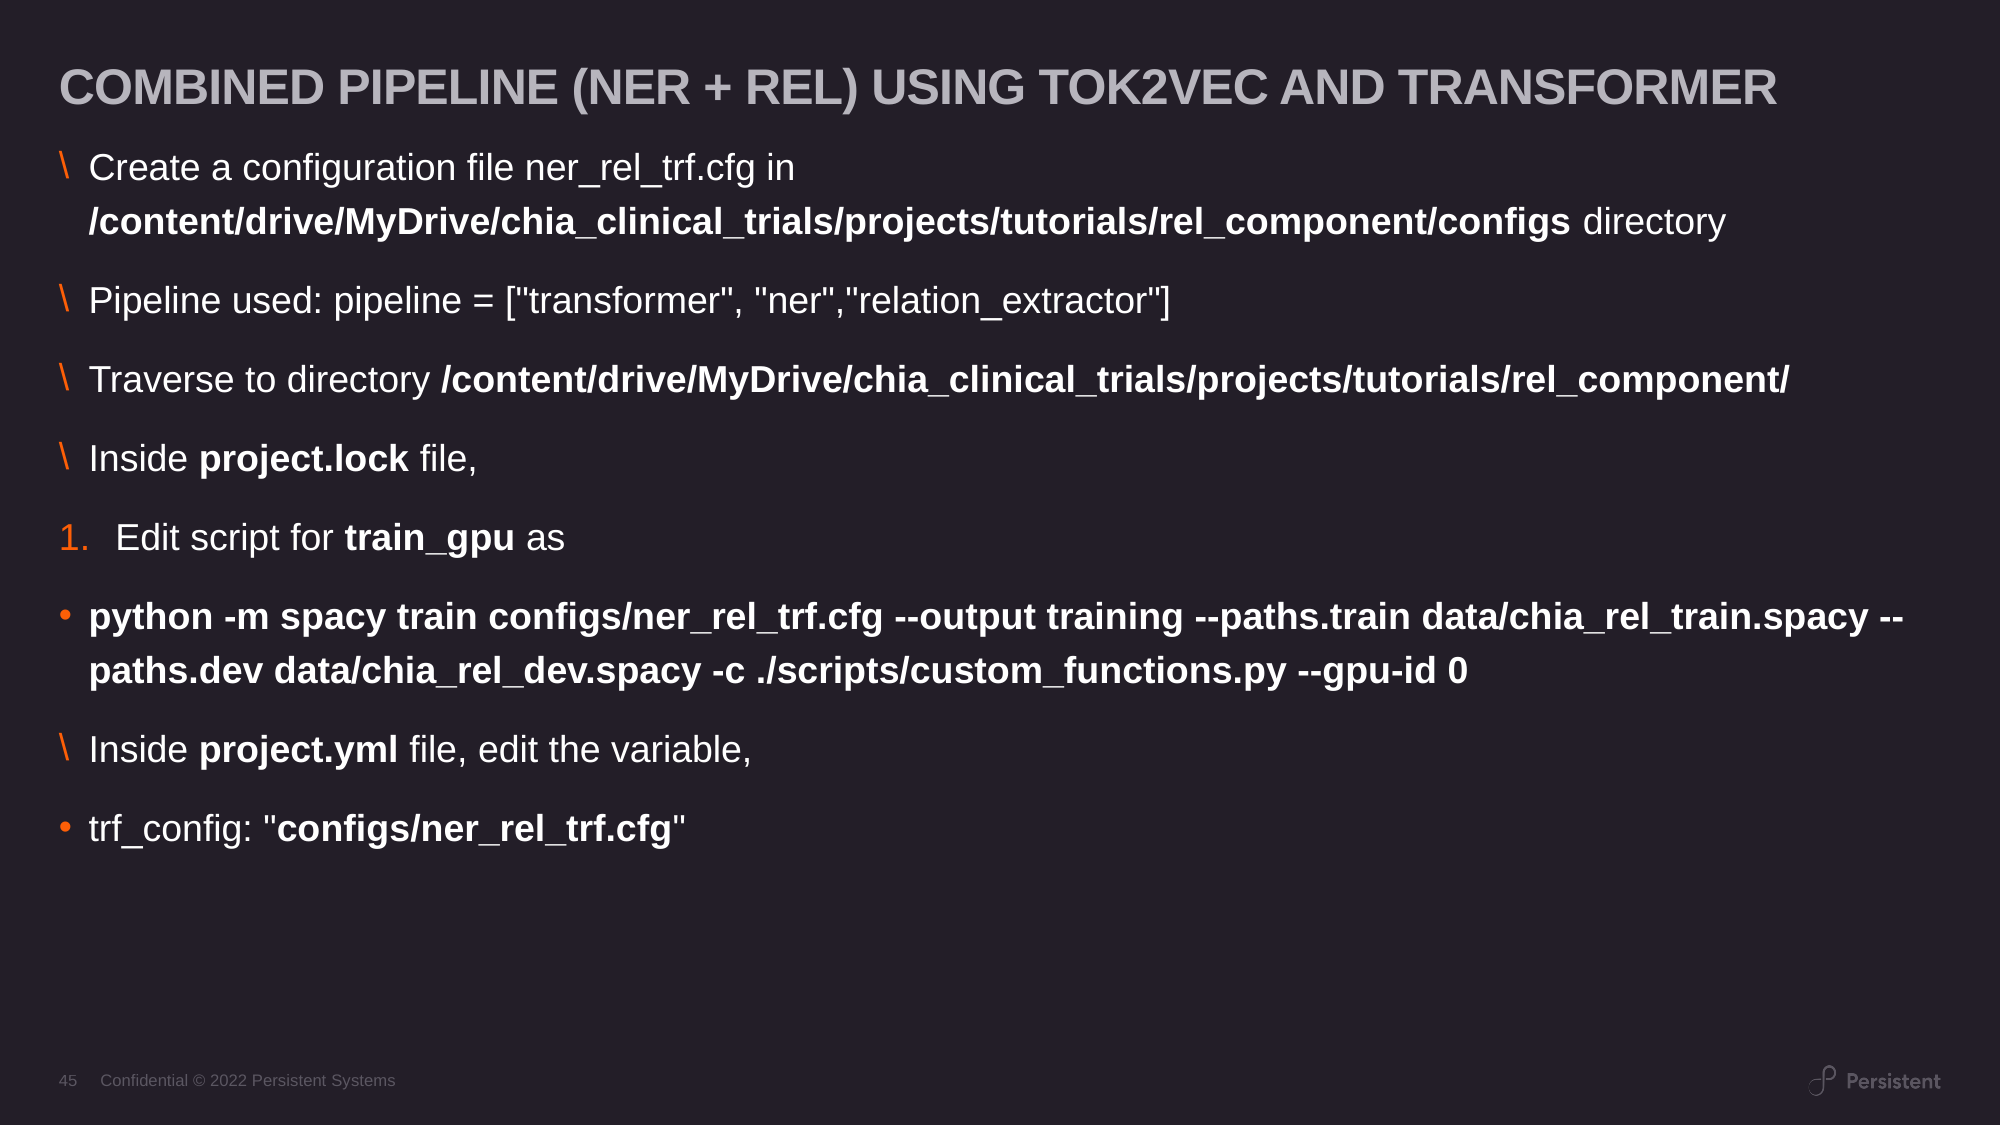

# COMBINED PIPELINE (NER + REL) USING TOK2VEC AND TRANSFORMER
Create a configuration file ner_rel_trf.cfg in /content/drive/MyDrive/chia_clinical_trials/projects/tutorials/rel_component/configs directory
Pipeline used: pipeline = ["transformer", "ner","relation_extractor"]
Traverse to directory /content/drive/MyDrive/chia_clinical_trials/projects/tutorials/rel_component/
Inside project.lock file,
Edit script for train_gpu as
python -m spacy train configs/ner_rel_trf.cfg --output training --paths.train data/chia_rel_train.spacy --paths.dev data/chia_rel_dev.spacy -c ./scripts/custom_functions.py --gpu-id 0
Inside project.yml file, edit the variable,
trf_config: "configs/ner_rel_trf.cfg"
45